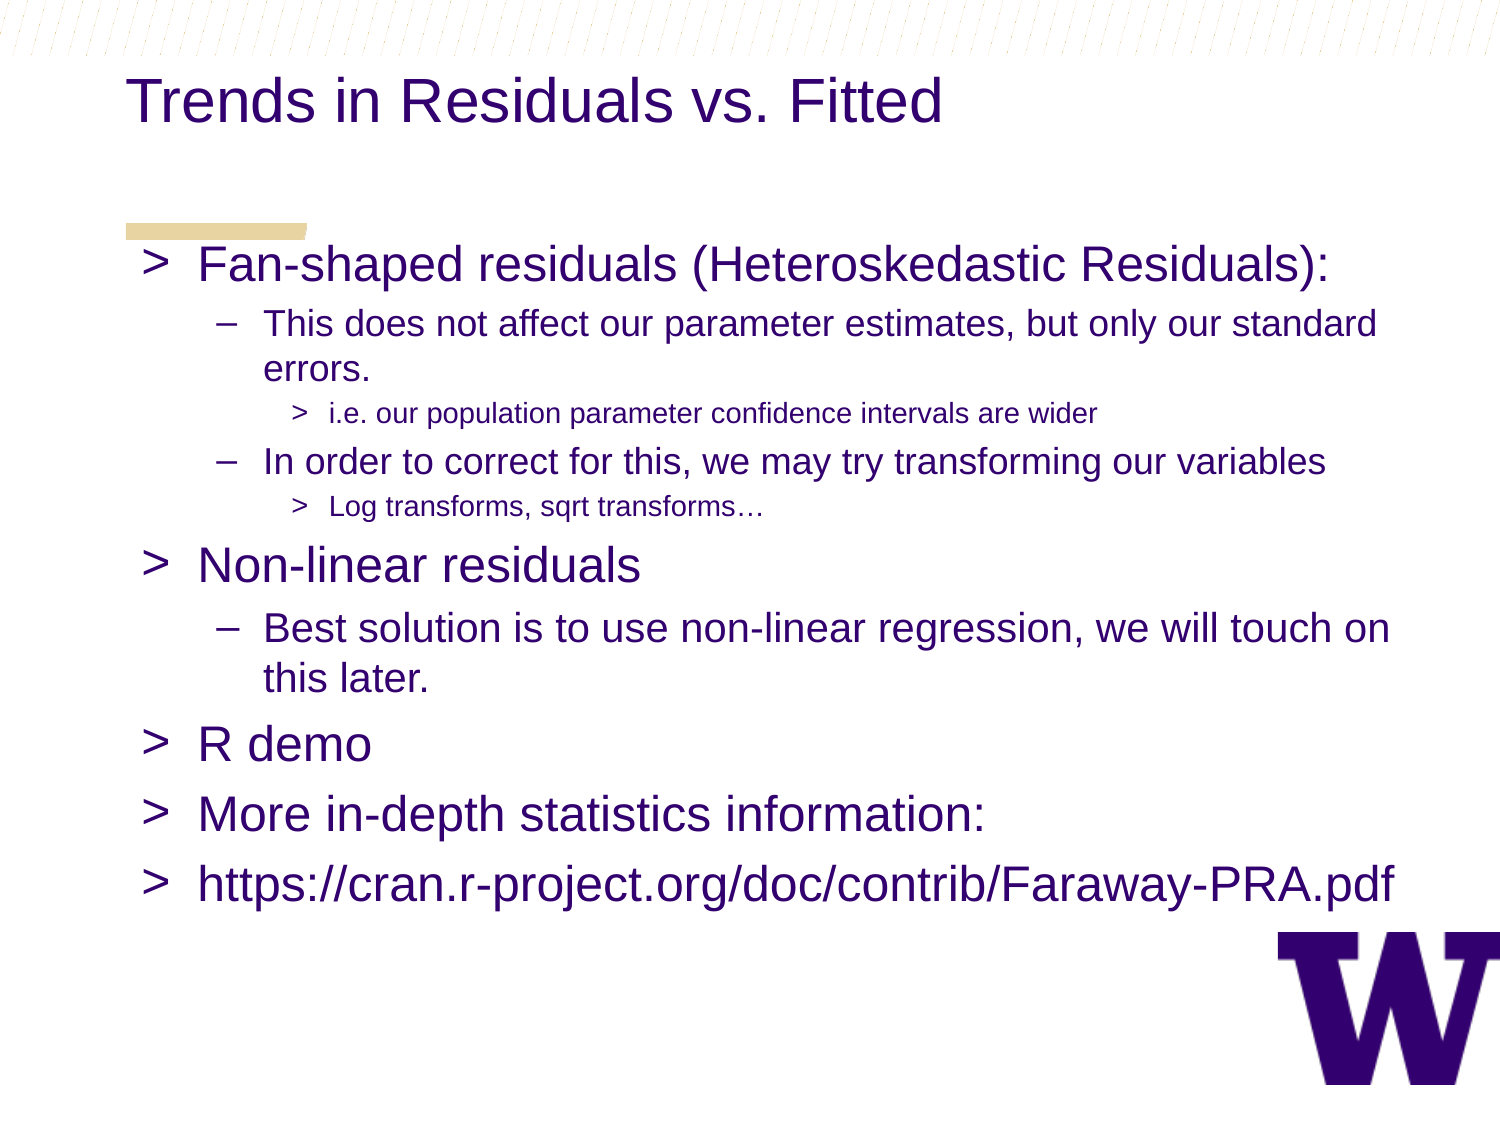

Trends in Residuals vs. Fitted
Fan-shaped residuals (Heteroskedastic Residuals):
This does not affect our parameter estimates, but only our standard errors.
i.e. our population parameter confidence intervals are wider
In order to correct for this, we may try transforming our variables
Log transforms, sqrt transforms…
Non-linear residuals
Best solution is to use non-linear regression, we will touch on this later.
R demo
More in-depth statistics information:
https://cran.r-project.org/doc/contrib/Faraway-PRA.pdf